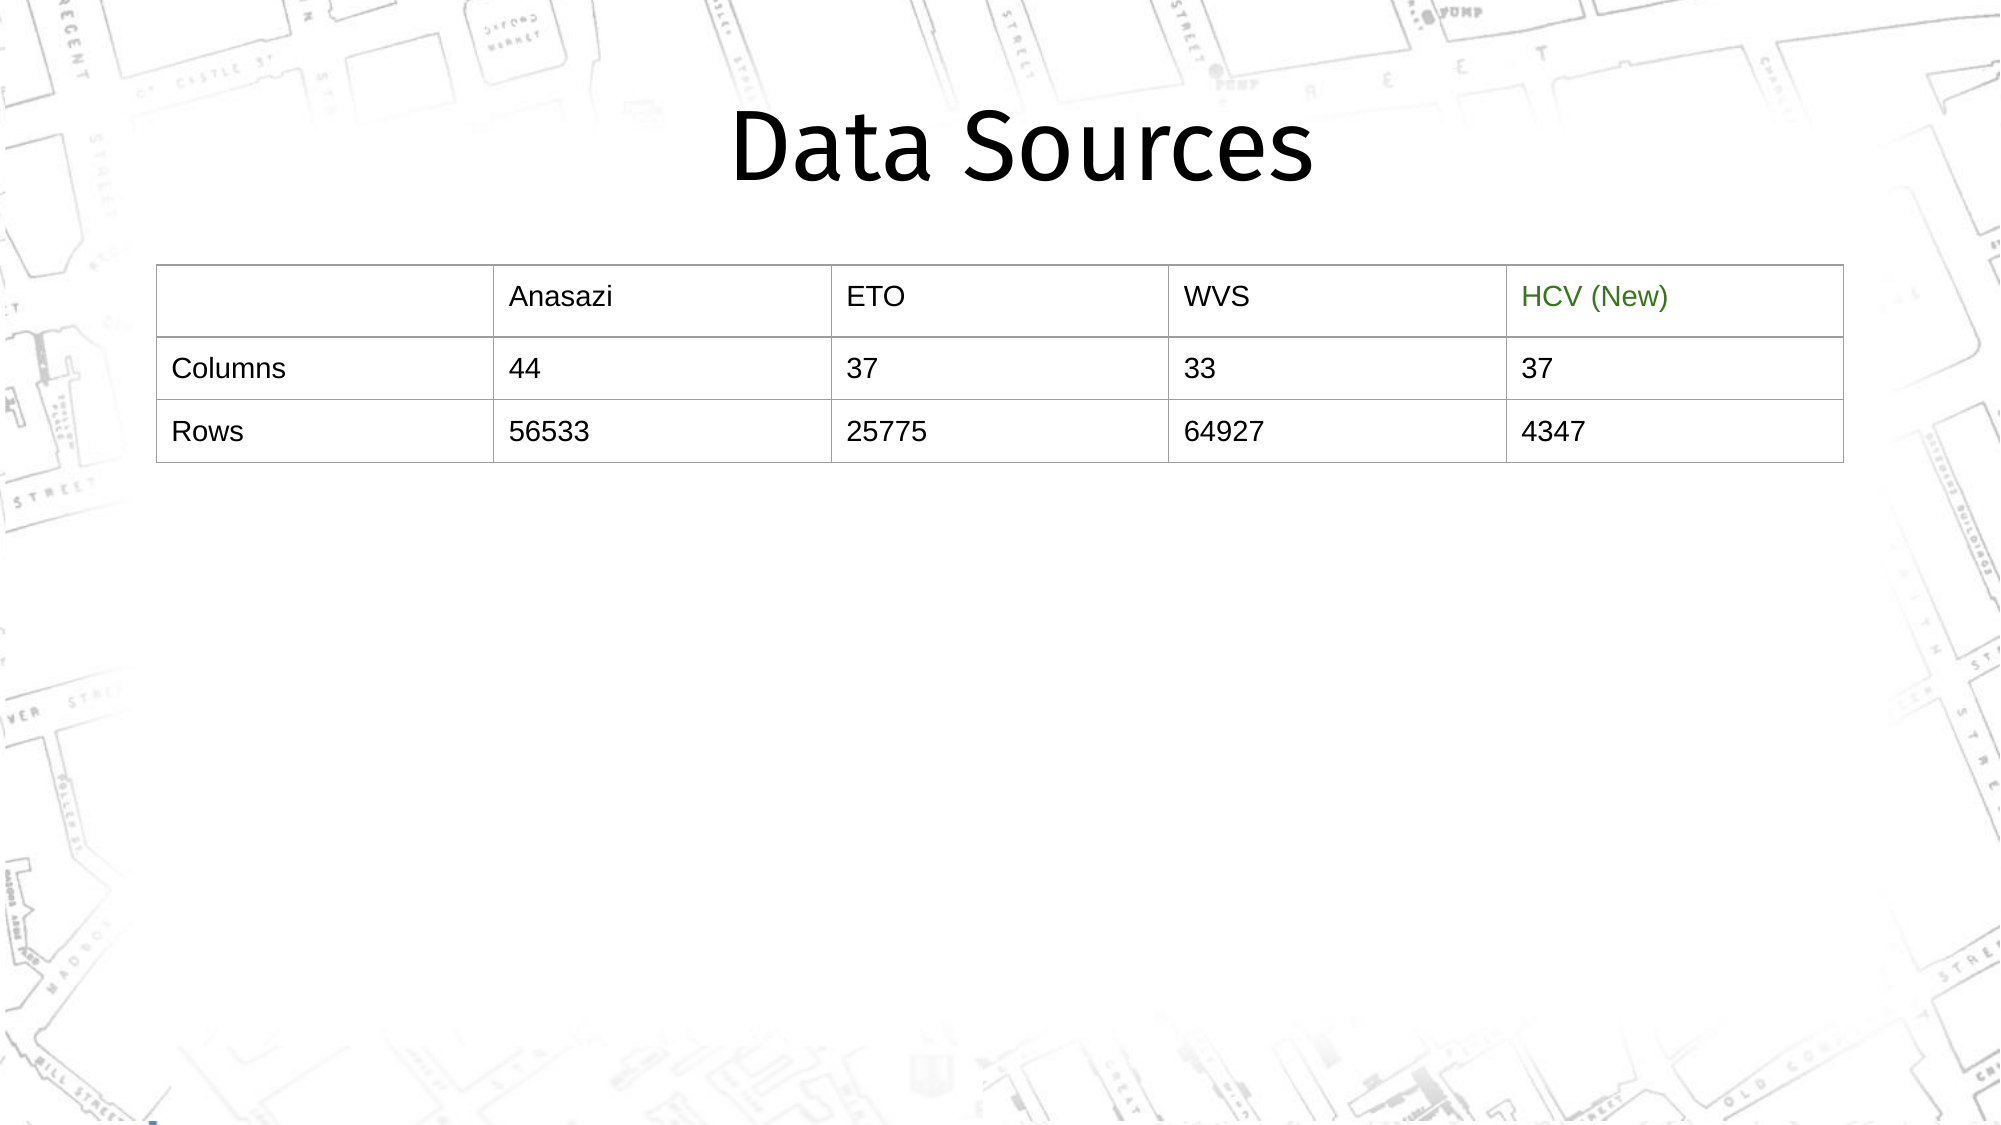

Data Sources

|  | Anasazi | ETO | WVS | HCV (New) |
| --- | --- | --- | --- | --- |
| Columns | 44 | 37 | 33 | 37 |
| Rows | 56533 | 25775 | 64927 | 4347 |